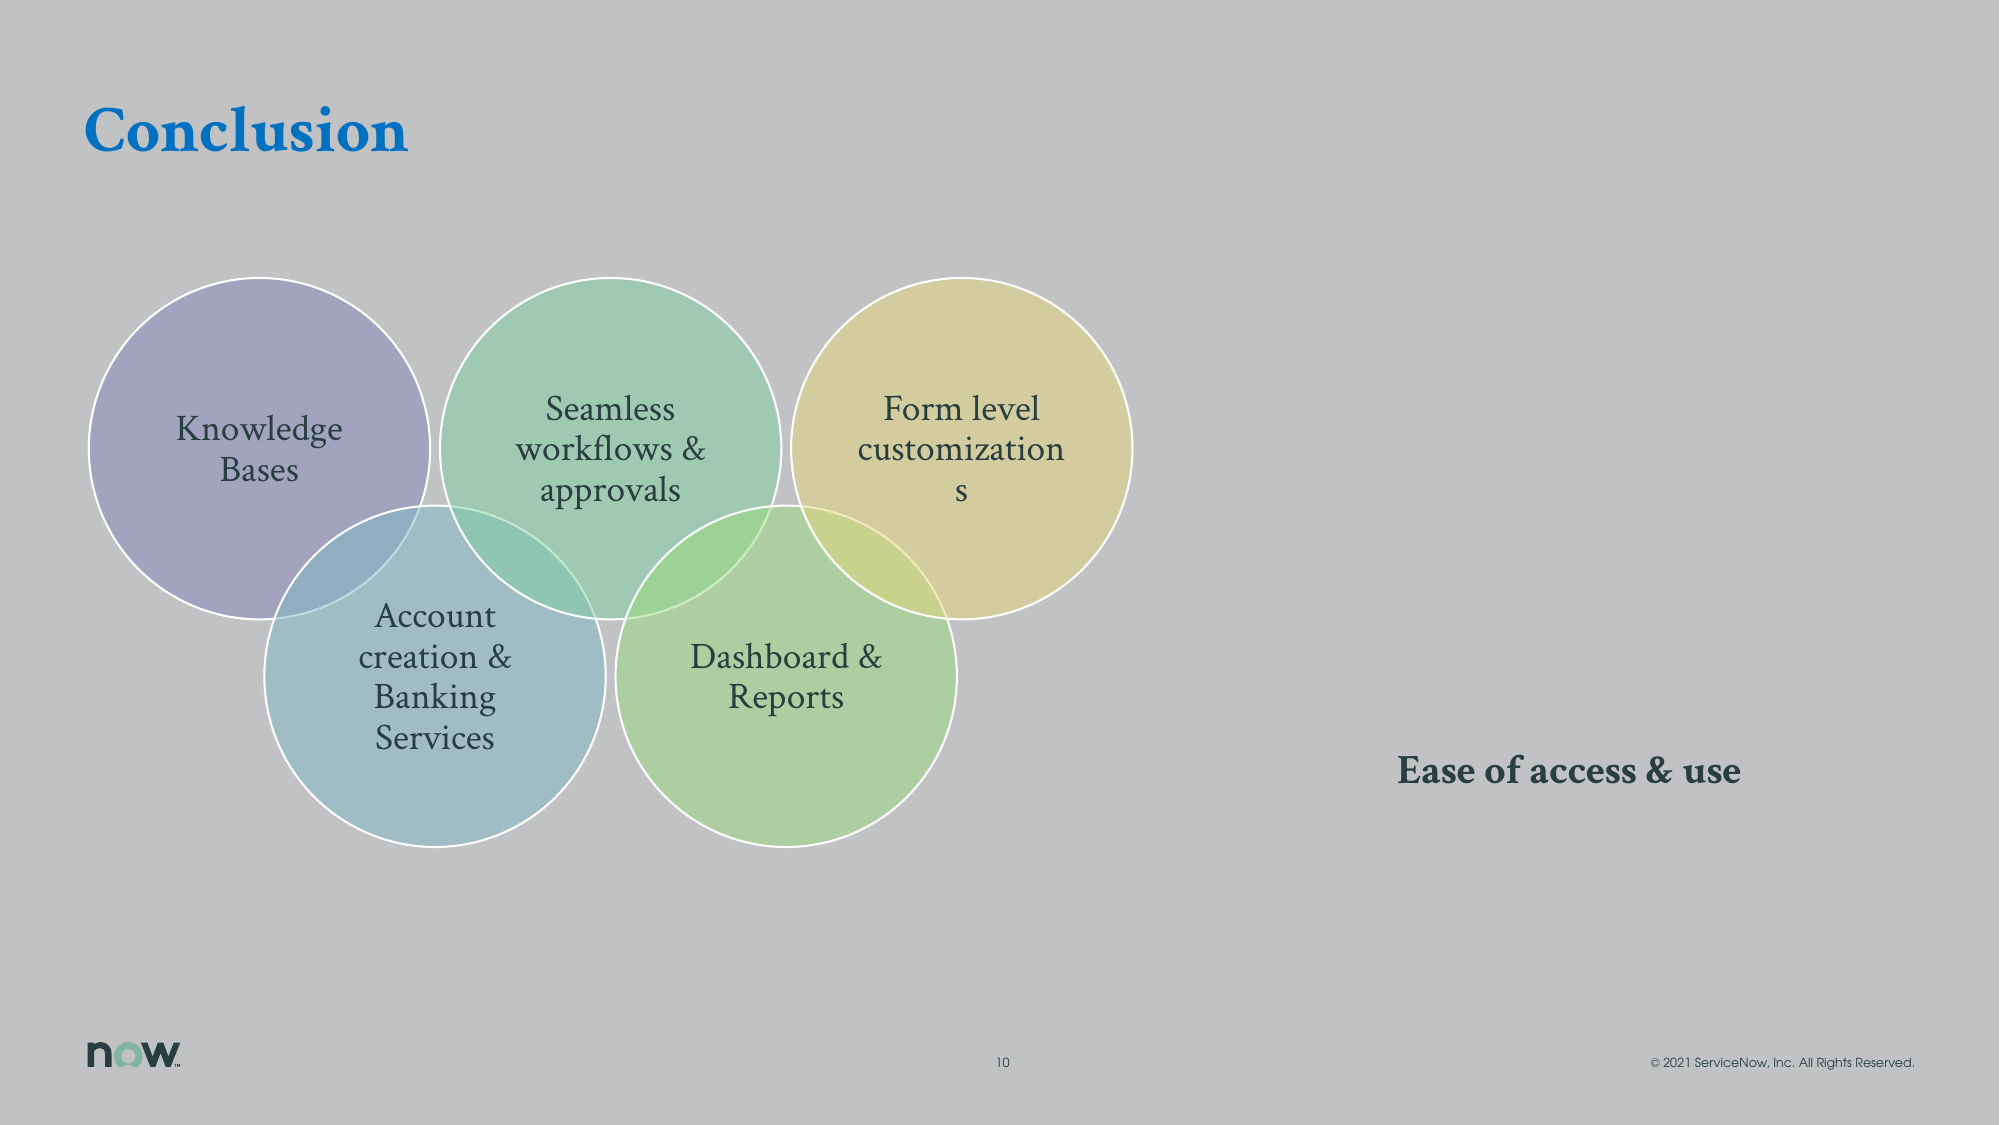

# Conclusion

Knowledge Bases
Seamless workflows & approvals
Form level customizations

Account creation & Banking Services
Dashboard & Reports
Ease of access & use